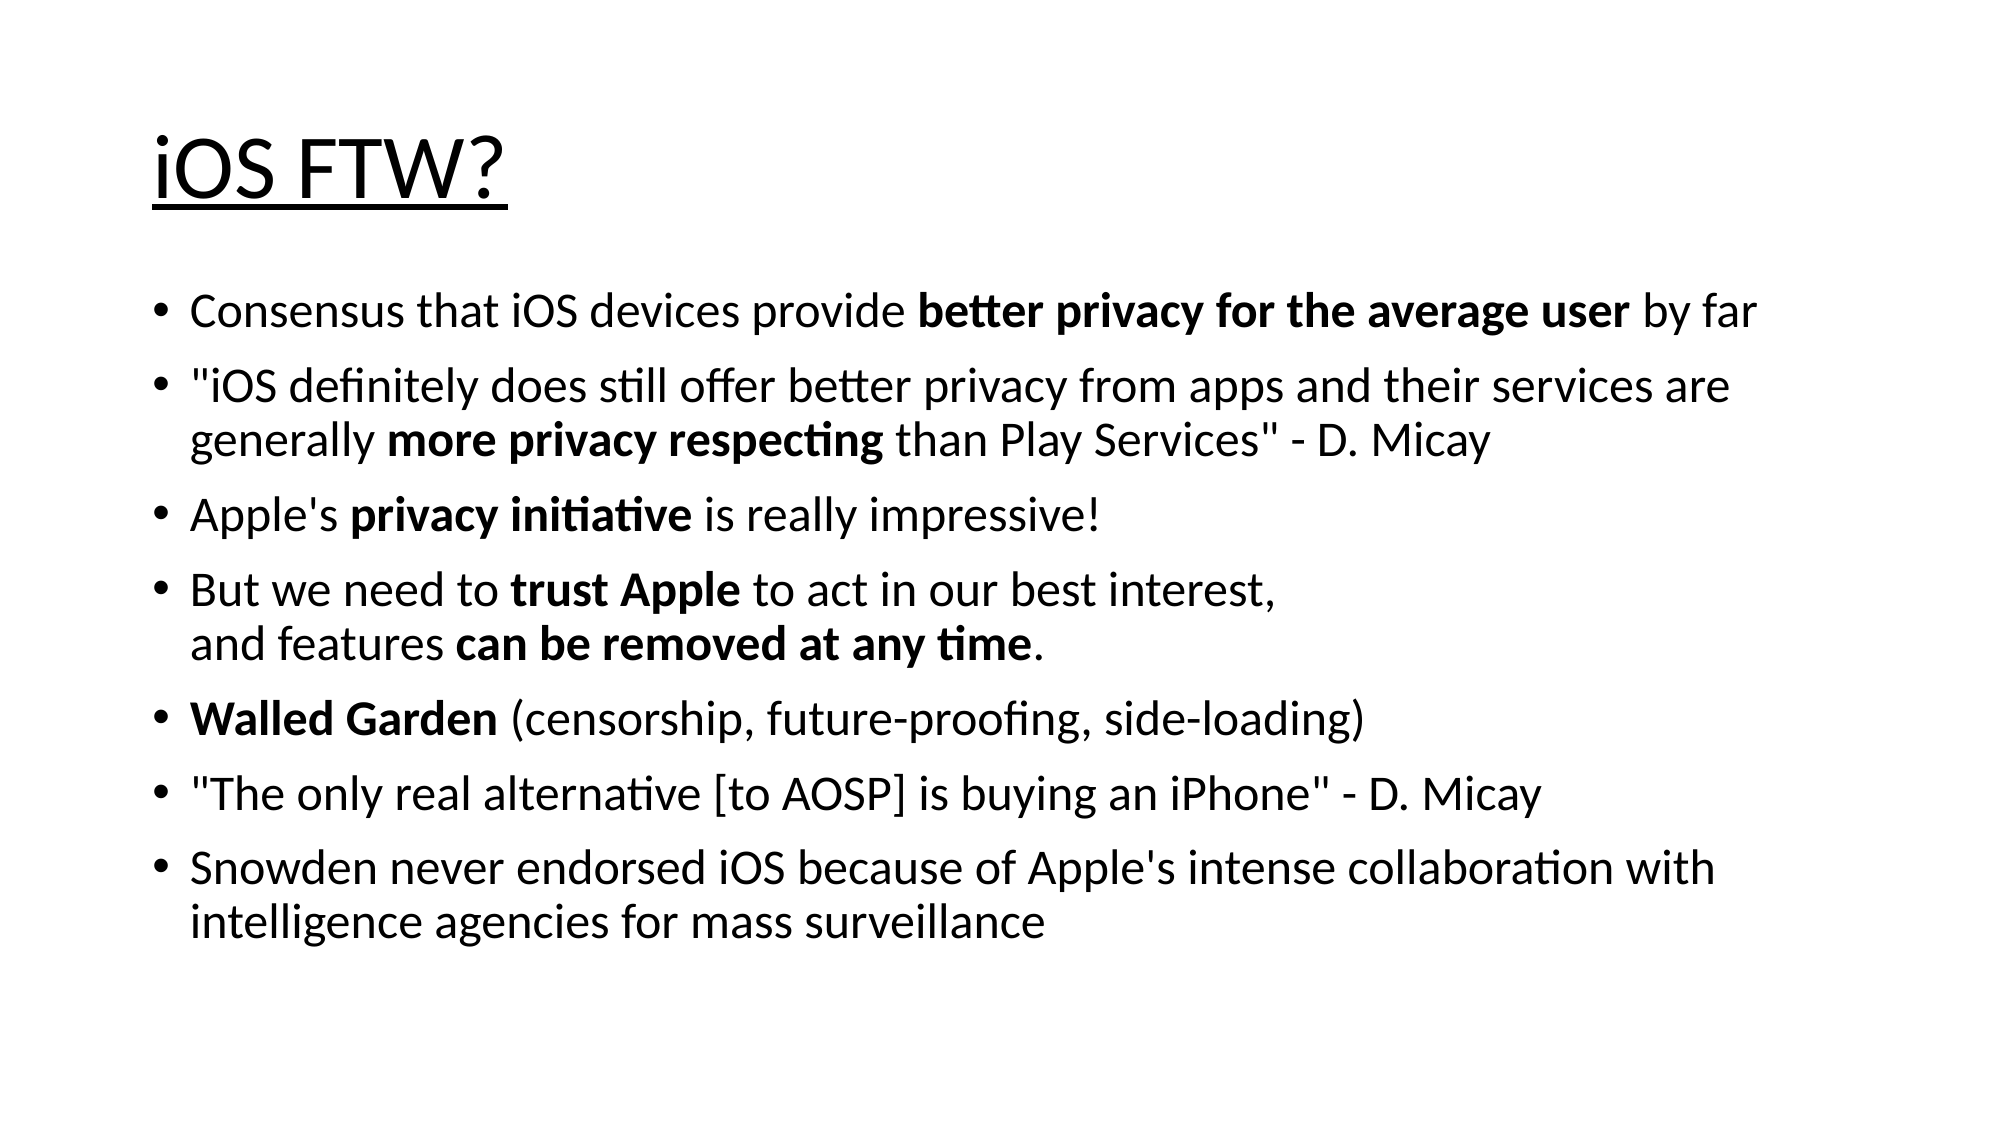

# iOS FTW?
Consensus that iOS devices provide better privacy for the average user by far
"iOS definitely does still offer better privacy from apps and their services are generally more privacy respecting than Play Services" - D. Micay
Apple's privacy initiative is really impressive!
But we need to trust Apple to act in our best interest,
and features can be removed at any time.
Walled Garden (censorship, future-proofing, side-loading)
"The only real alternative [to AOSP] is buying an iPhone" - D. Micay
Snowden never endorsed iOS because of Apple's intense collaboration with intelligence agencies for mass surveillance